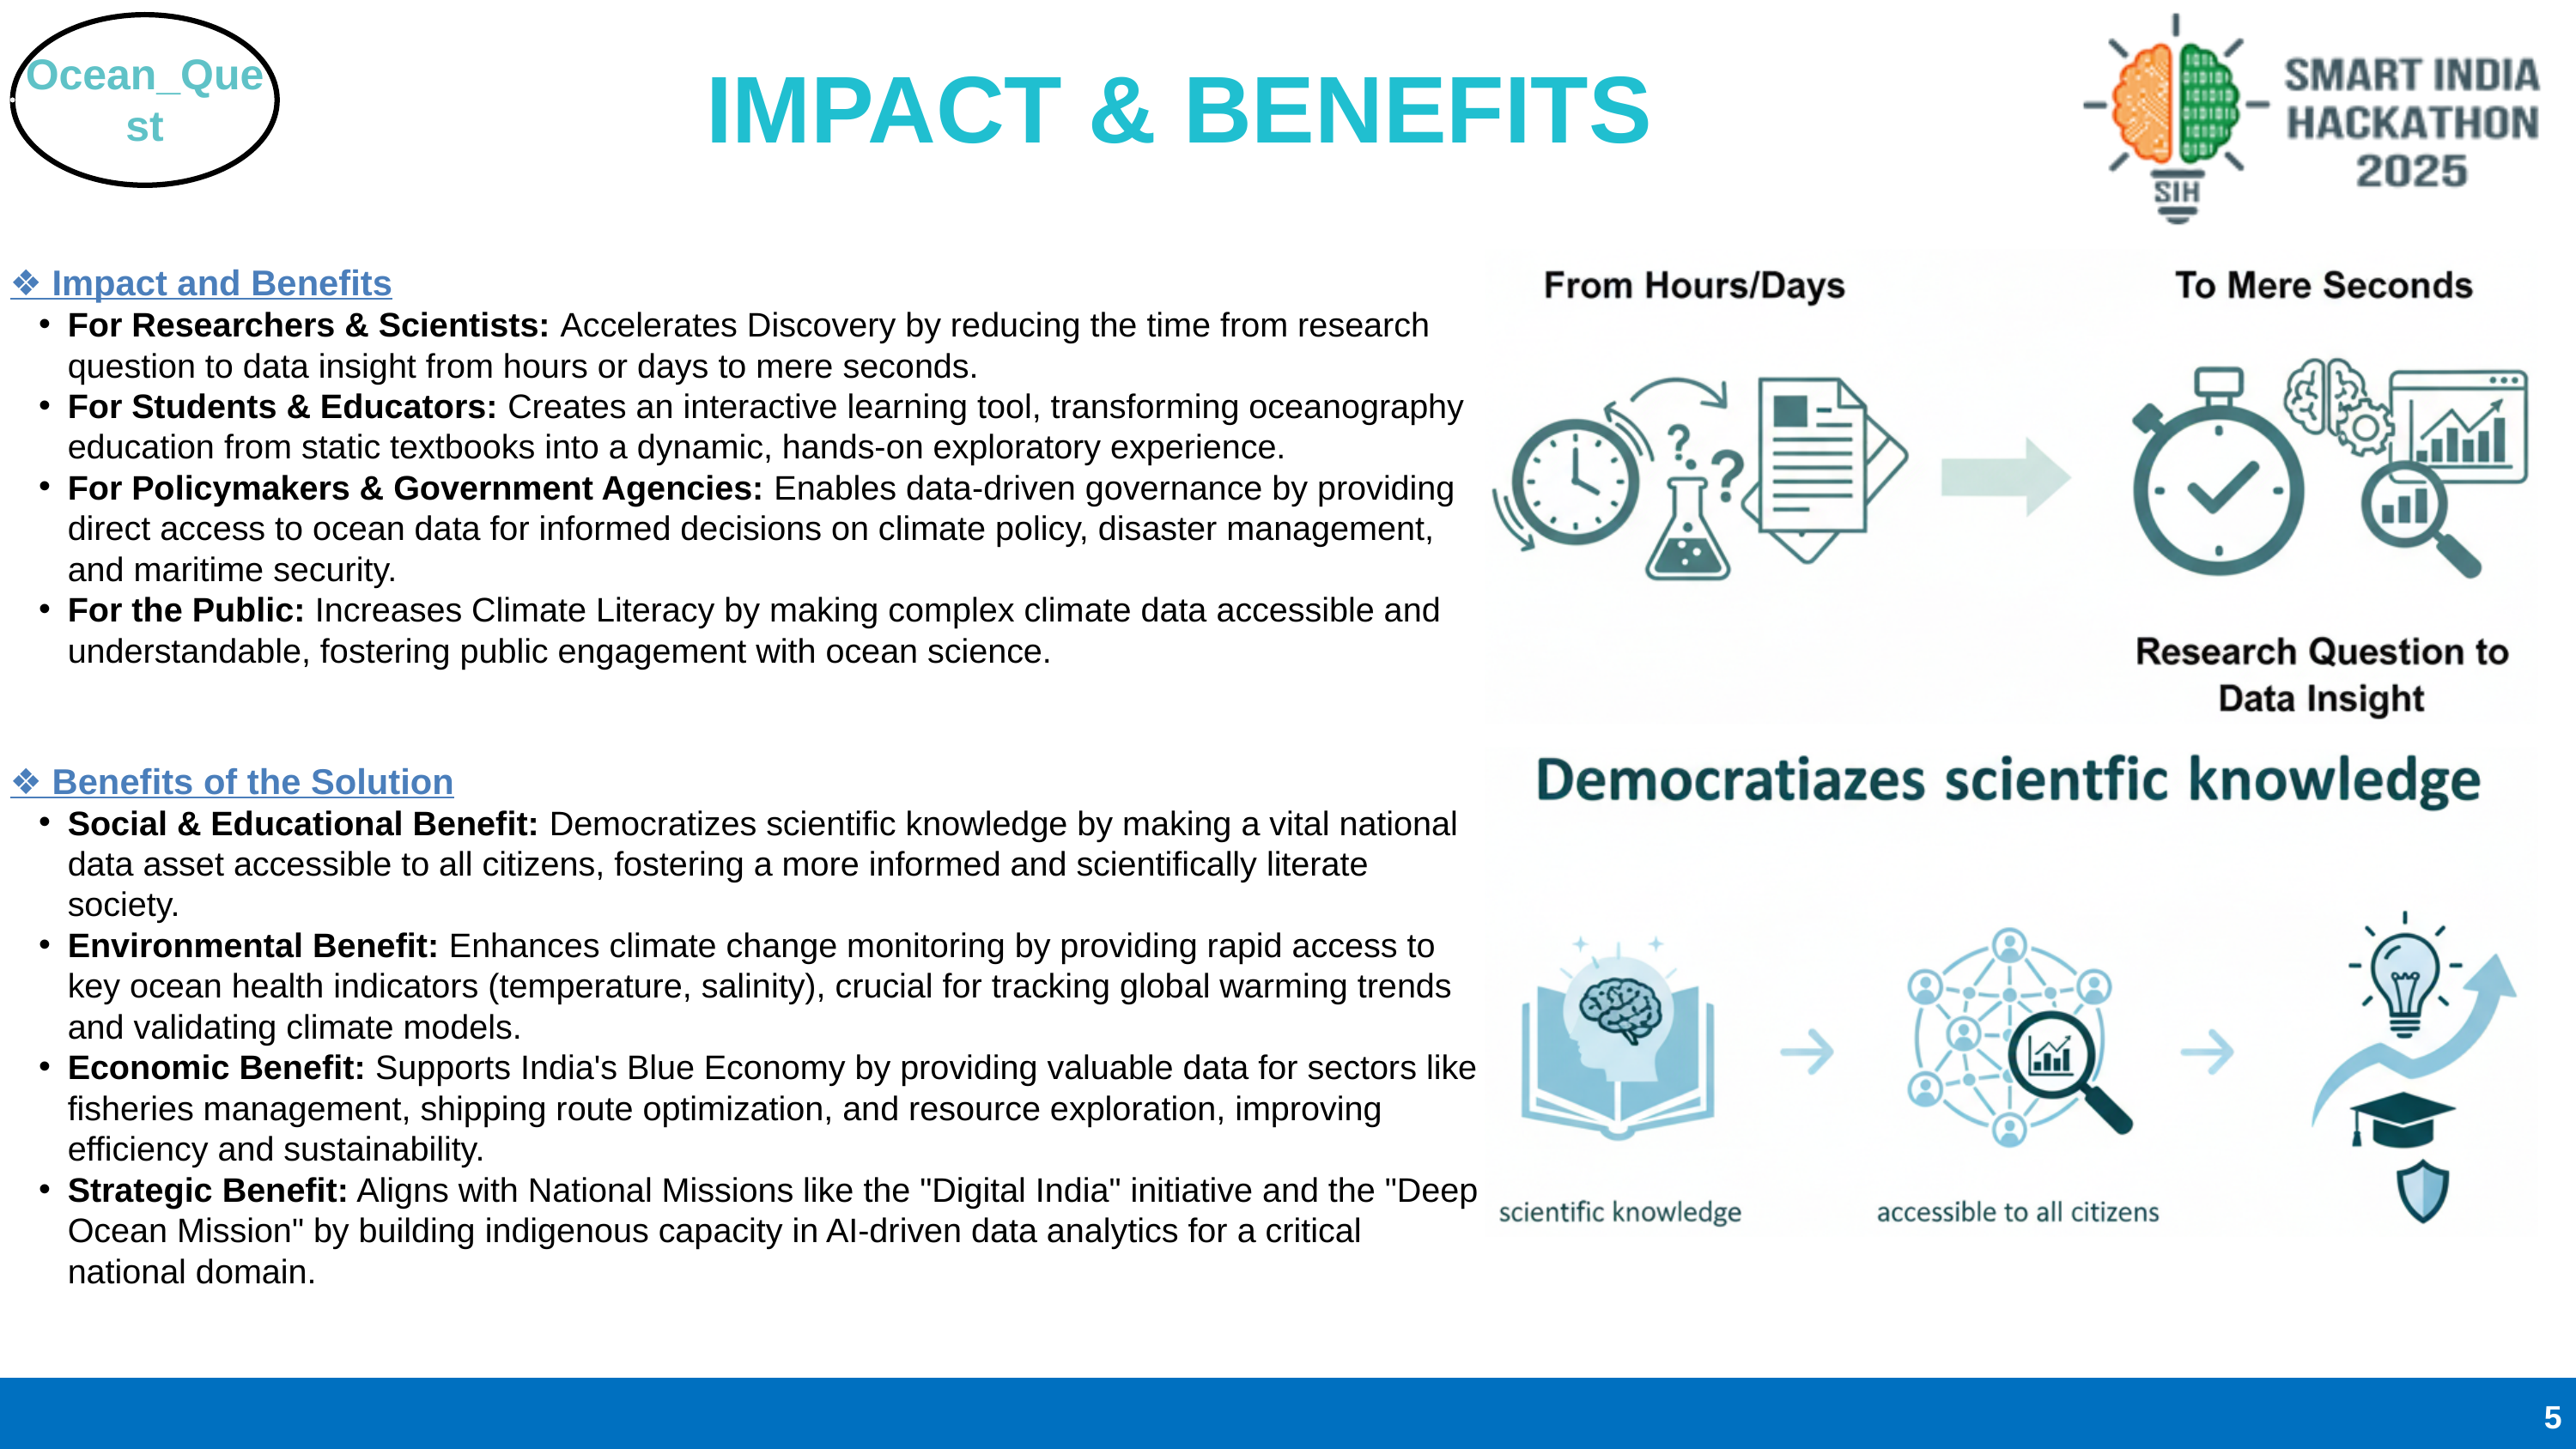

Ocean_Quest

IMPACT & BENEFITS

❖ Impact and Benefits
For Researchers & Scientists: Accelerates Discovery by reducing the time from research question to data insight from hours or days to mere seconds.
For Students & Educators: Creates an interactive learning tool, transforming oceanography education from static textbooks into a dynamic, hands-on exploratory experience.
For Policymakers & Government Agencies: Enables data-driven governance by providing direct access to ocean data for informed decisions on climate policy, disaster management, and maritime security.
For the Public: Increases Climate Literacy by making complex climate data accessible and understandable, fostering public engagement with ocean science.

❖ Benefits of the Solution
Social & Educational Benefit: Democratizes scientific knowledge by making a vital national data asset accessible to all citizens, fostering a more informed and scientifically literate society.
Environmental Benefit: Enhances climate change monitoring by providing rapid access to key ocean health indicators (temperature, salinity), crucial for tracking global warming trends and validating climate models.
Economic Benefit: Supports India's Blue Economy by providing valuable data for sectors like fisheries management, shipping route optimization, and resource exploration, improving efficiency and sustainability.
Strategic Benefit: Aligns with National Missions like the "Digital India" initiative and the "Deep Ocean Mission" by building indigenous capacity in AI-driven data analytics for a critical national domain.

5